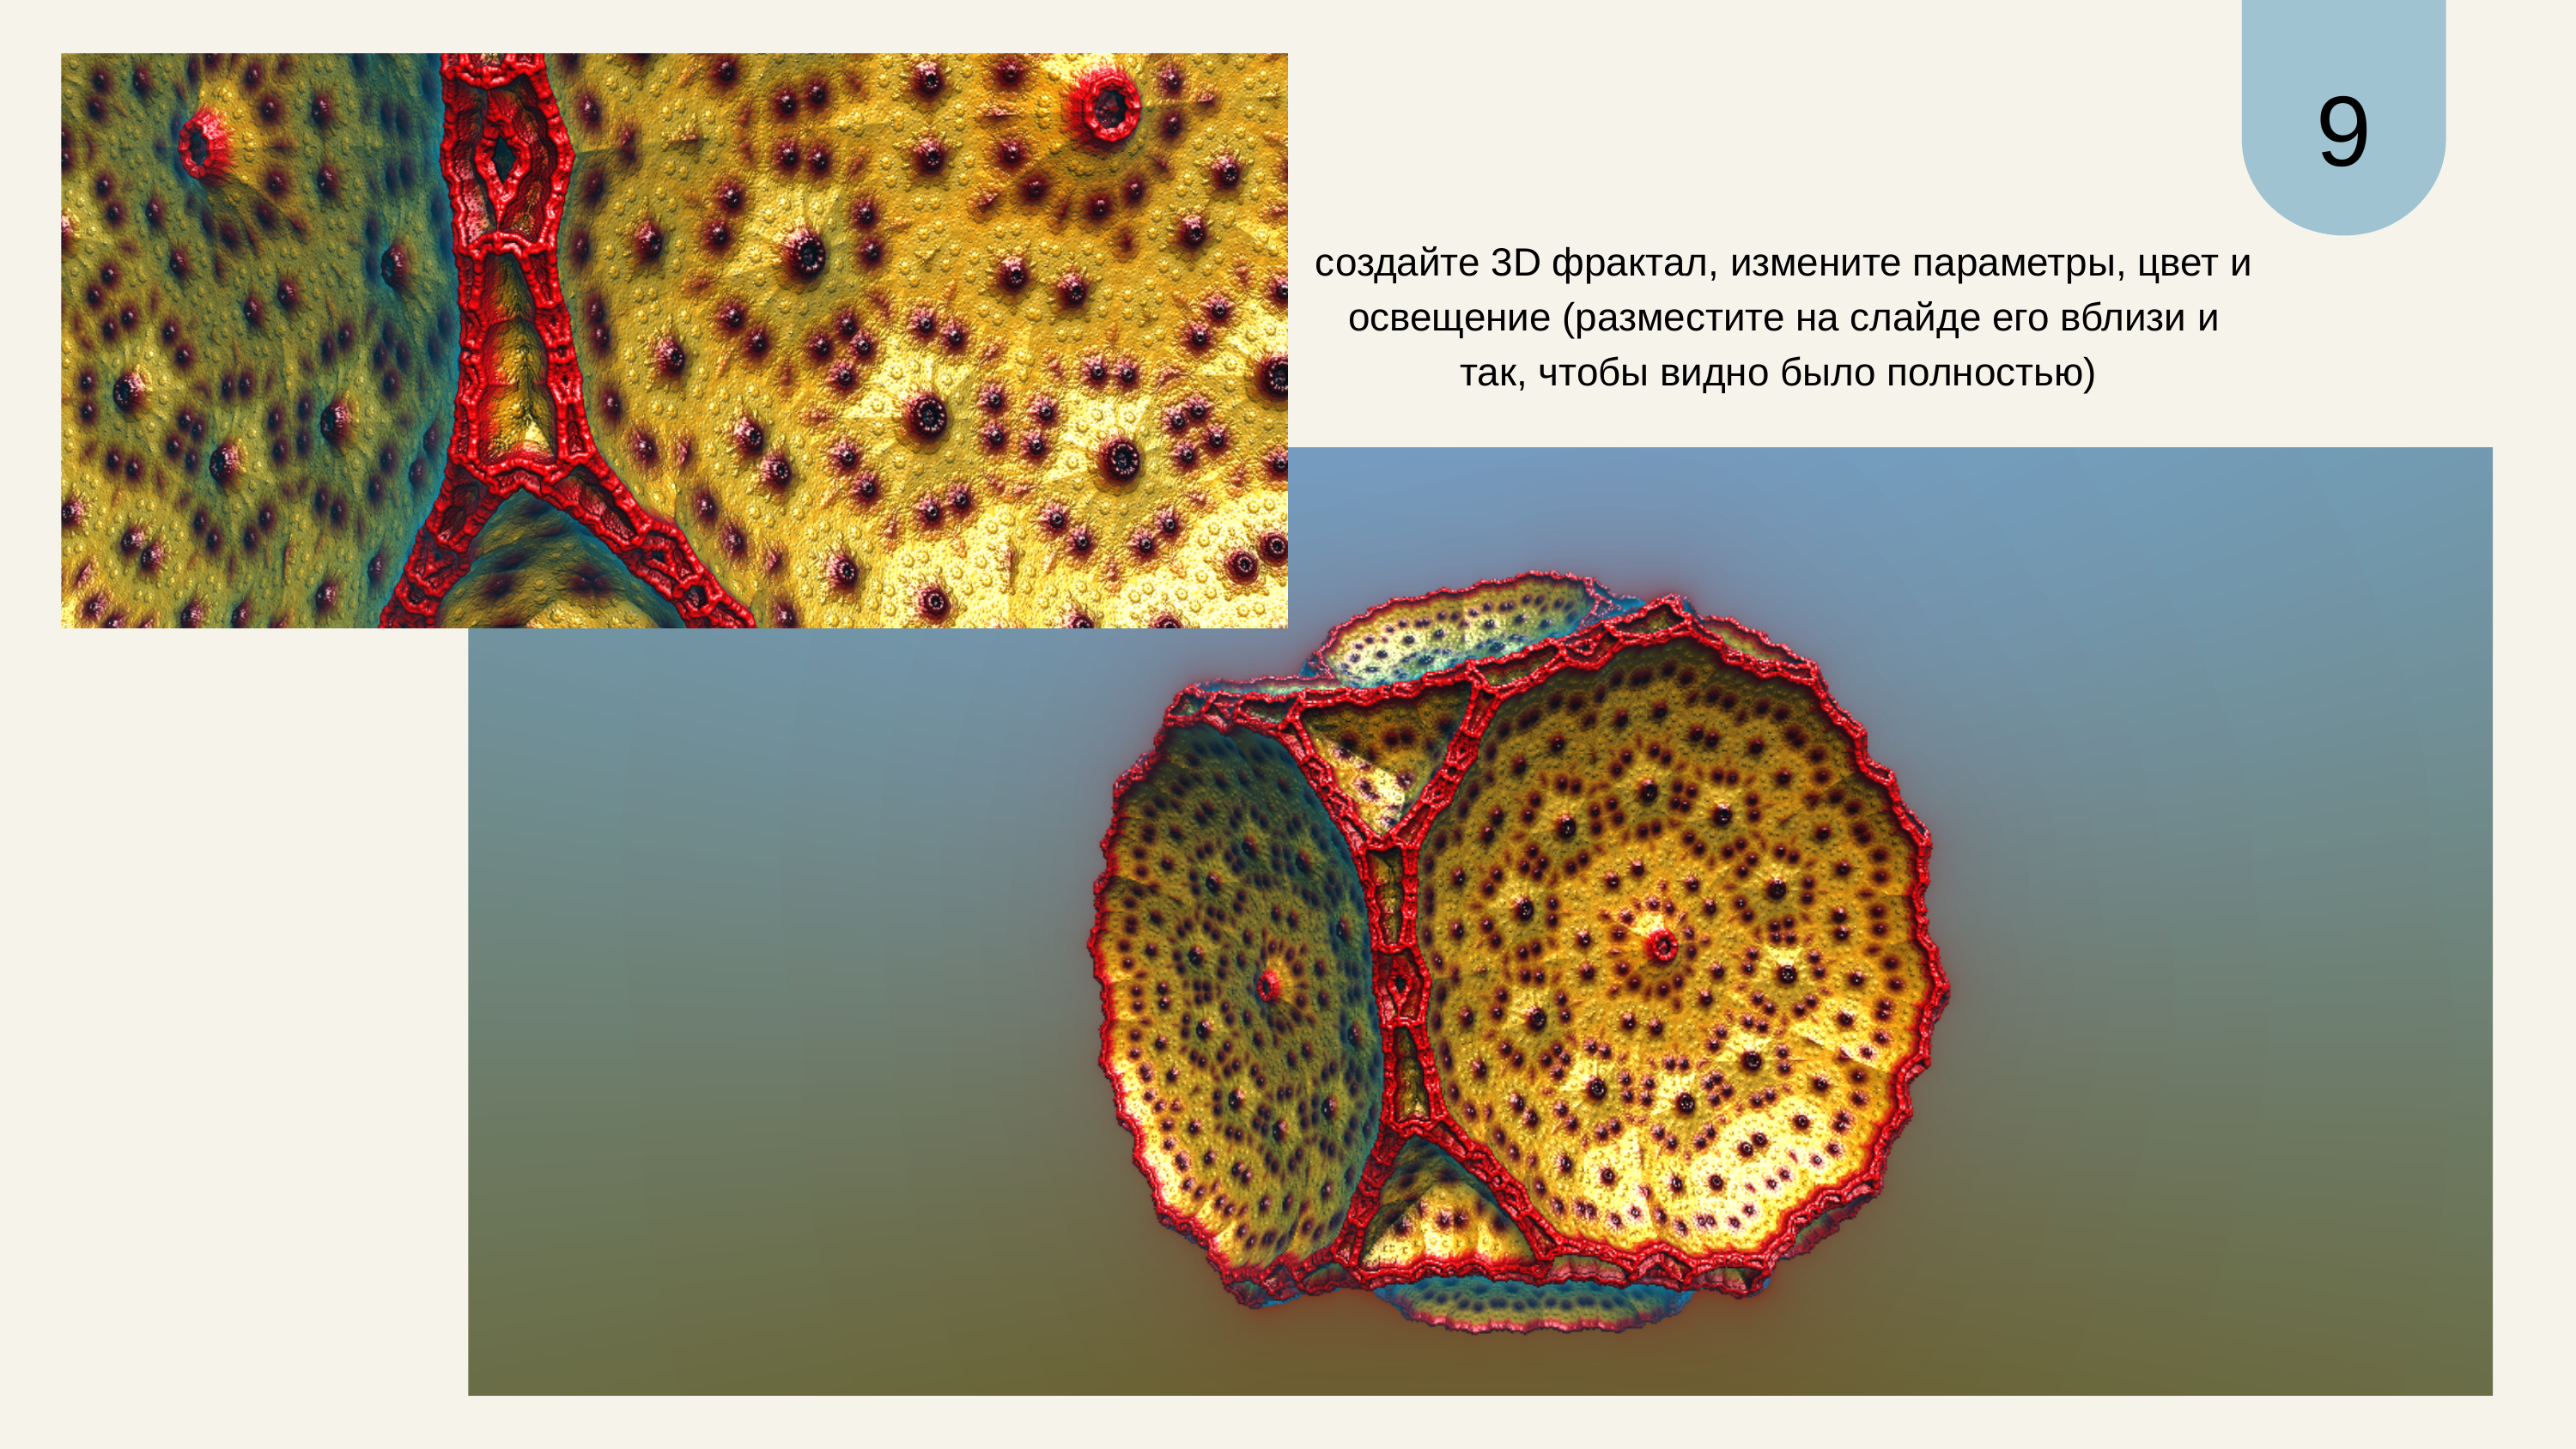

9

создайте 3D фрактал, измените параметры, цвет и освещение (разместите на слайде его вблизи и так, чтобы видно было полностью)